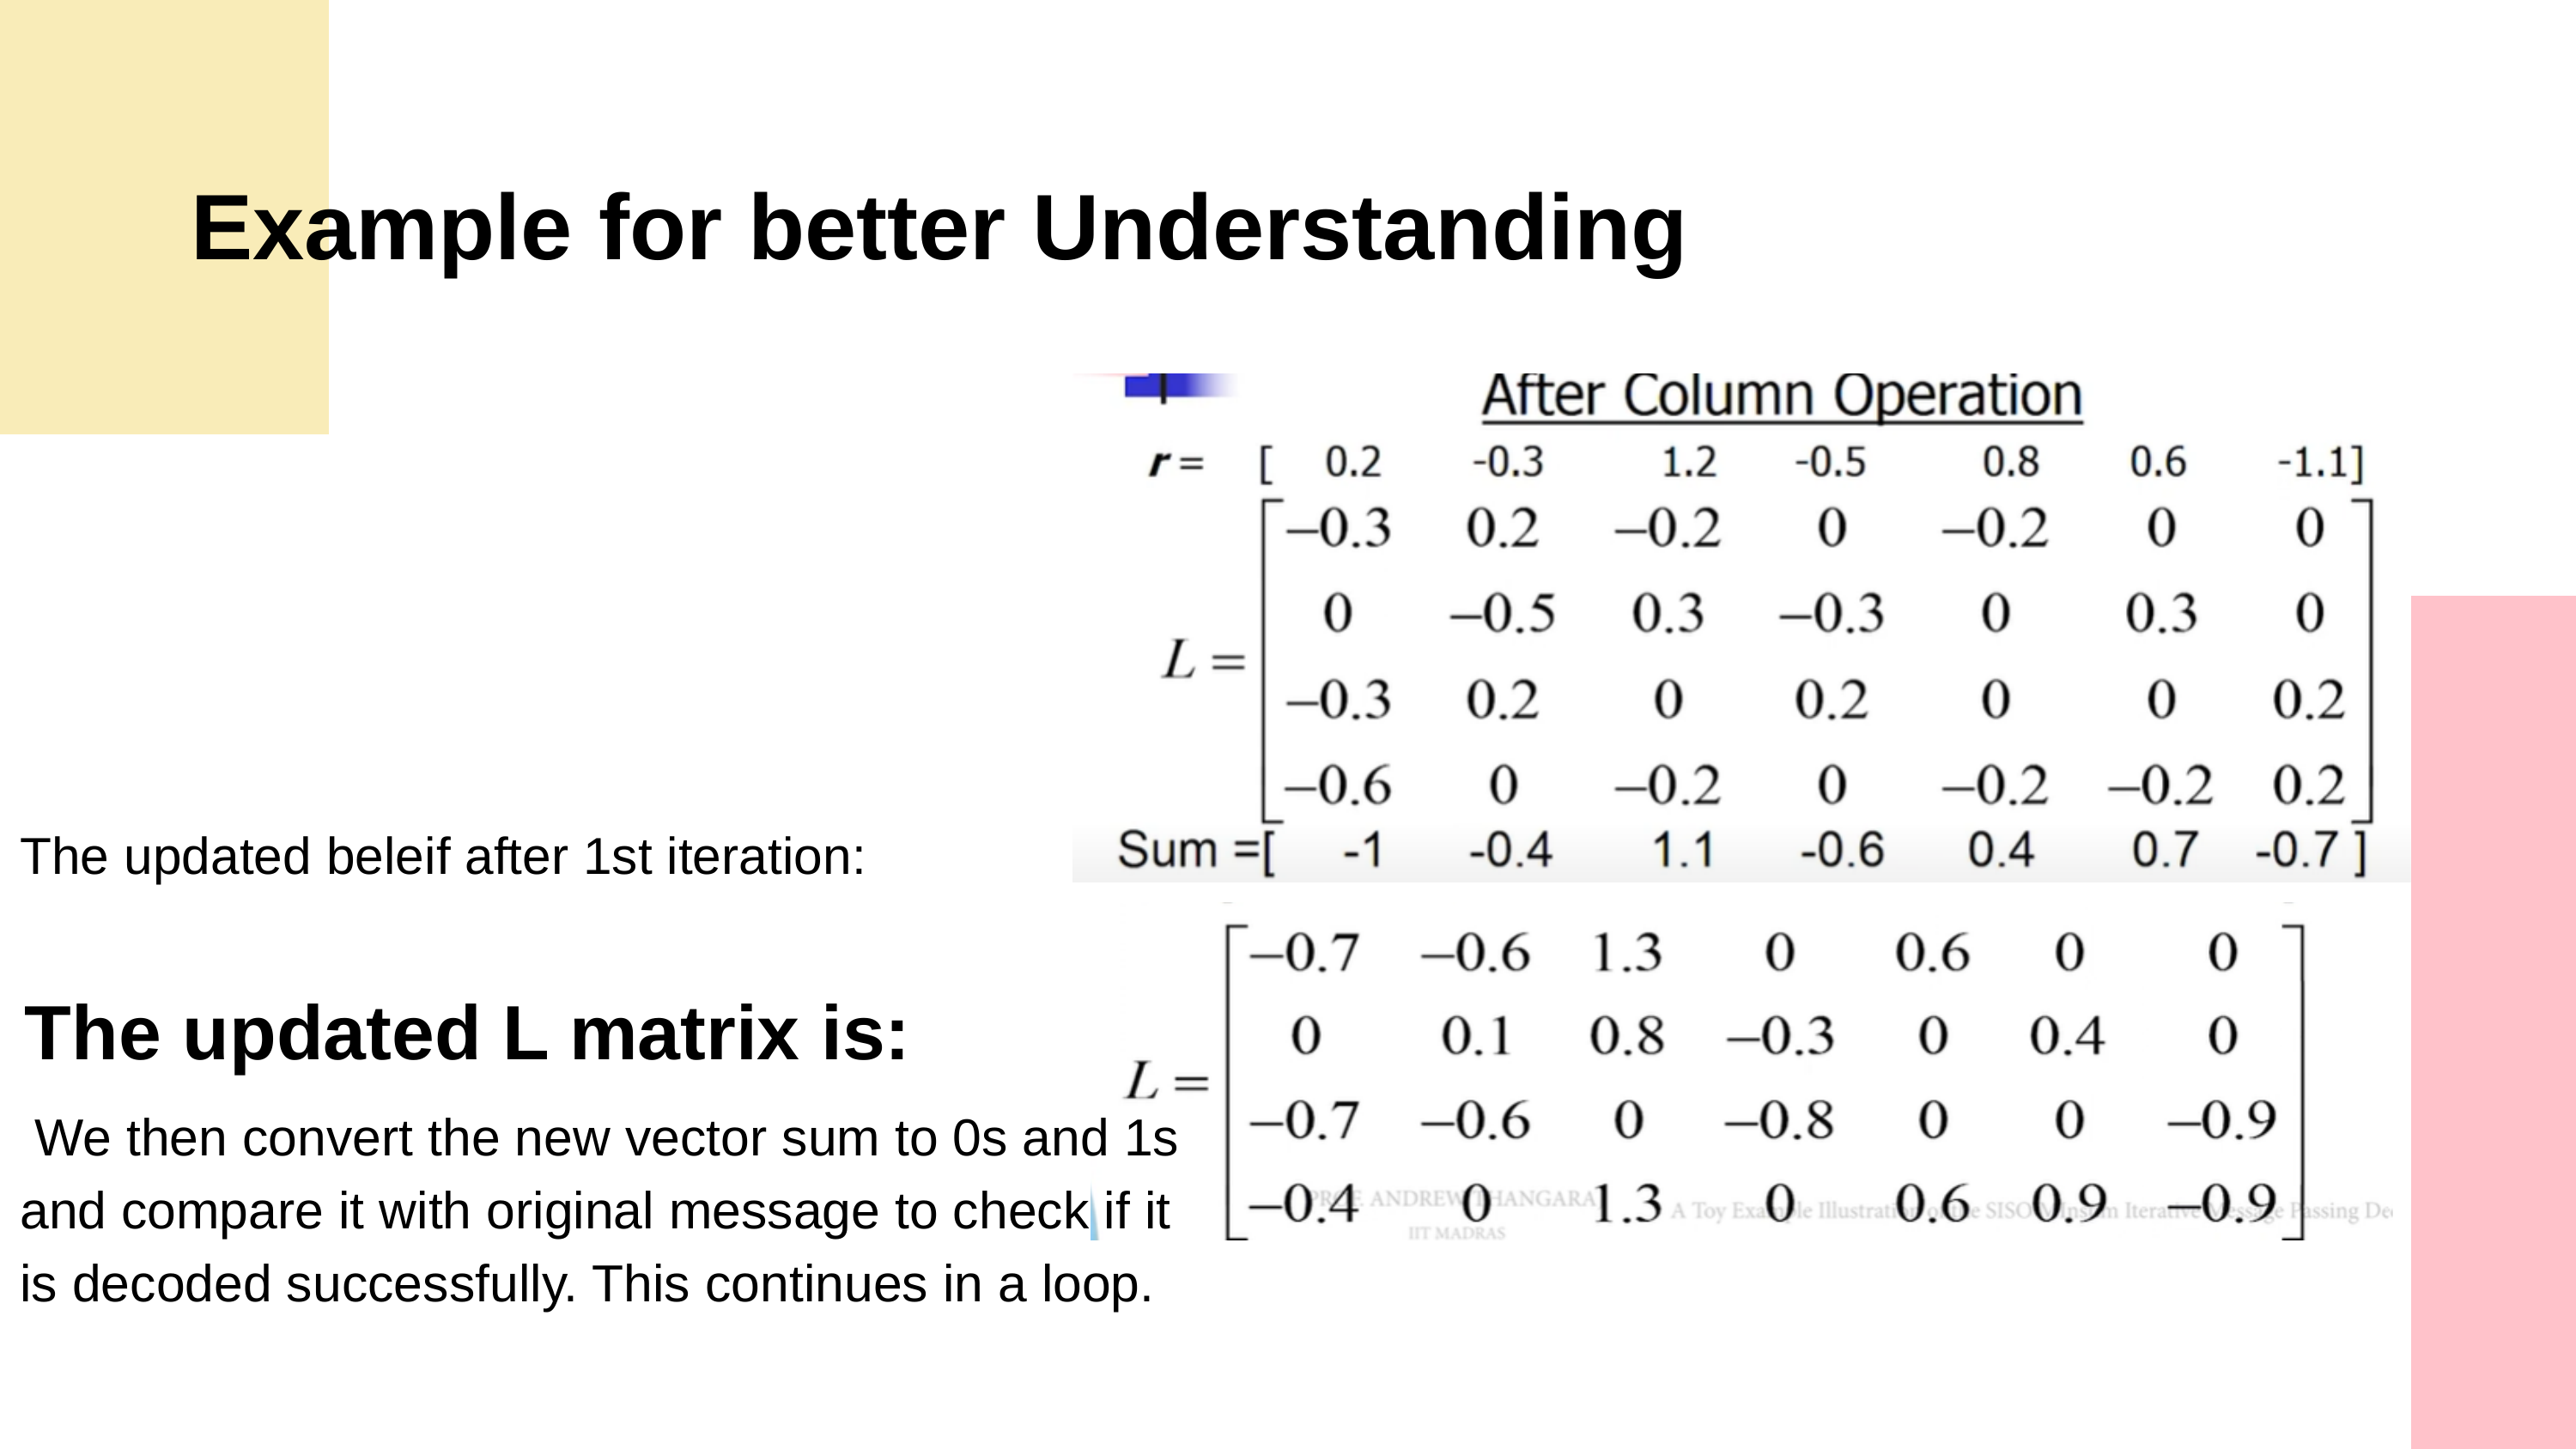

Example for better Understanding

The updated beleif after 1st iteration:

 The updated L matrix is:
 We then convert the new vector sum to 0s and 1s and compare it with original message to check if it is decoded successfully. This continues in a loop.